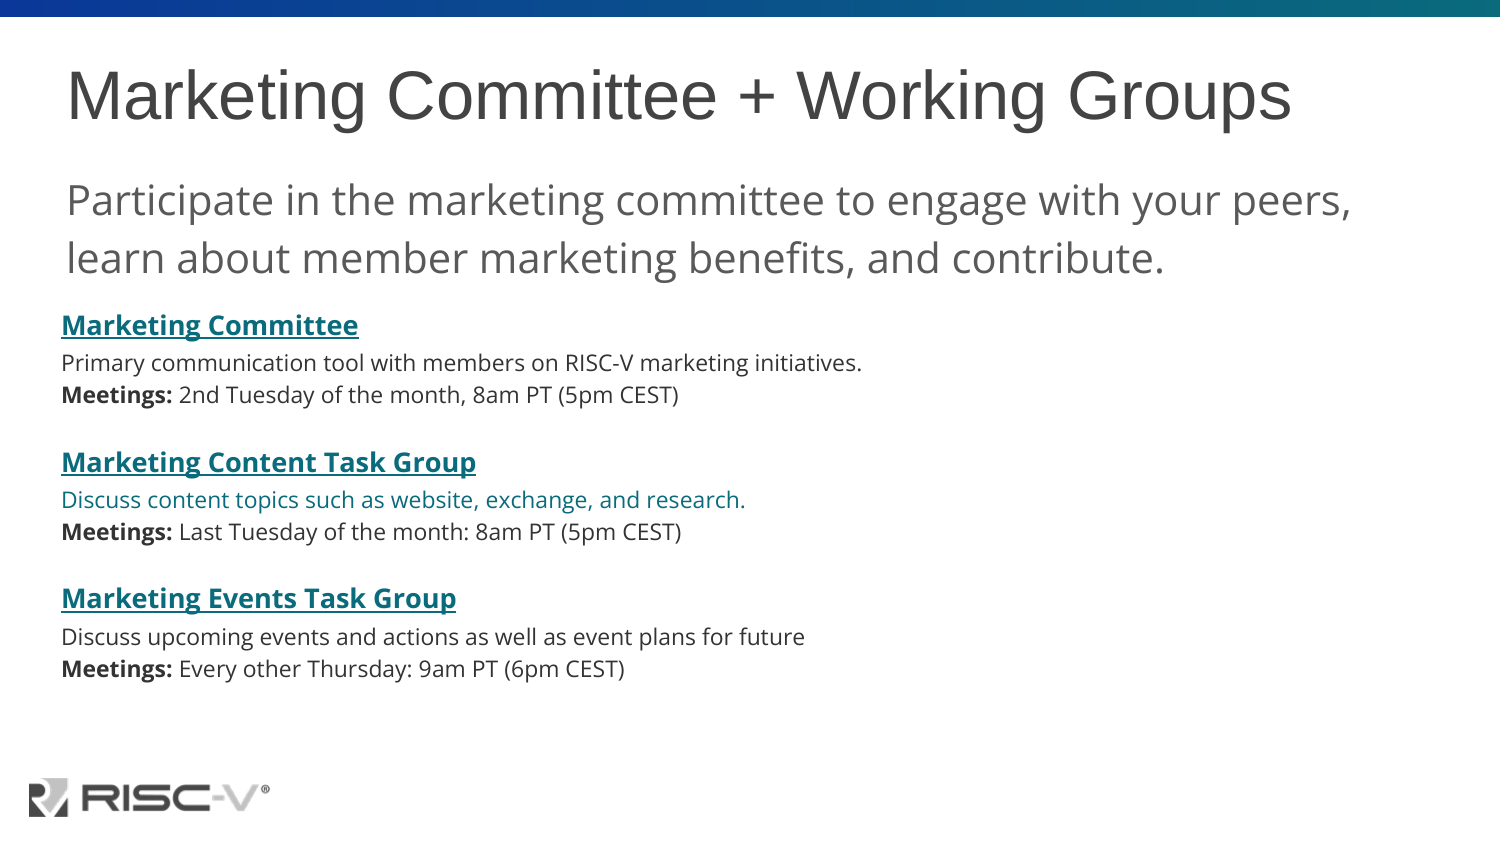

# Marketing Committee + Working Groups
Participate in the marketing committee to engage with your peers, learn about member marketing benefits, and contribute.
Marketing Committee
Primary communication tool with members on RISC-V marketing initiatives.
Meetings: 2nd Tuesday of the month, 8am PT (5pm CEST)

Marketing Content Task Group
Discuss content topics such as website, exchange, and research.
Meetings: Last Tuesday of the month: 8am PT (5pm CEST)

Marketing Events Task Group
Discuss upcoming events and actions as well as event plans for future
Meetings: Every other Thursday: 9am PT (6pm CEST)